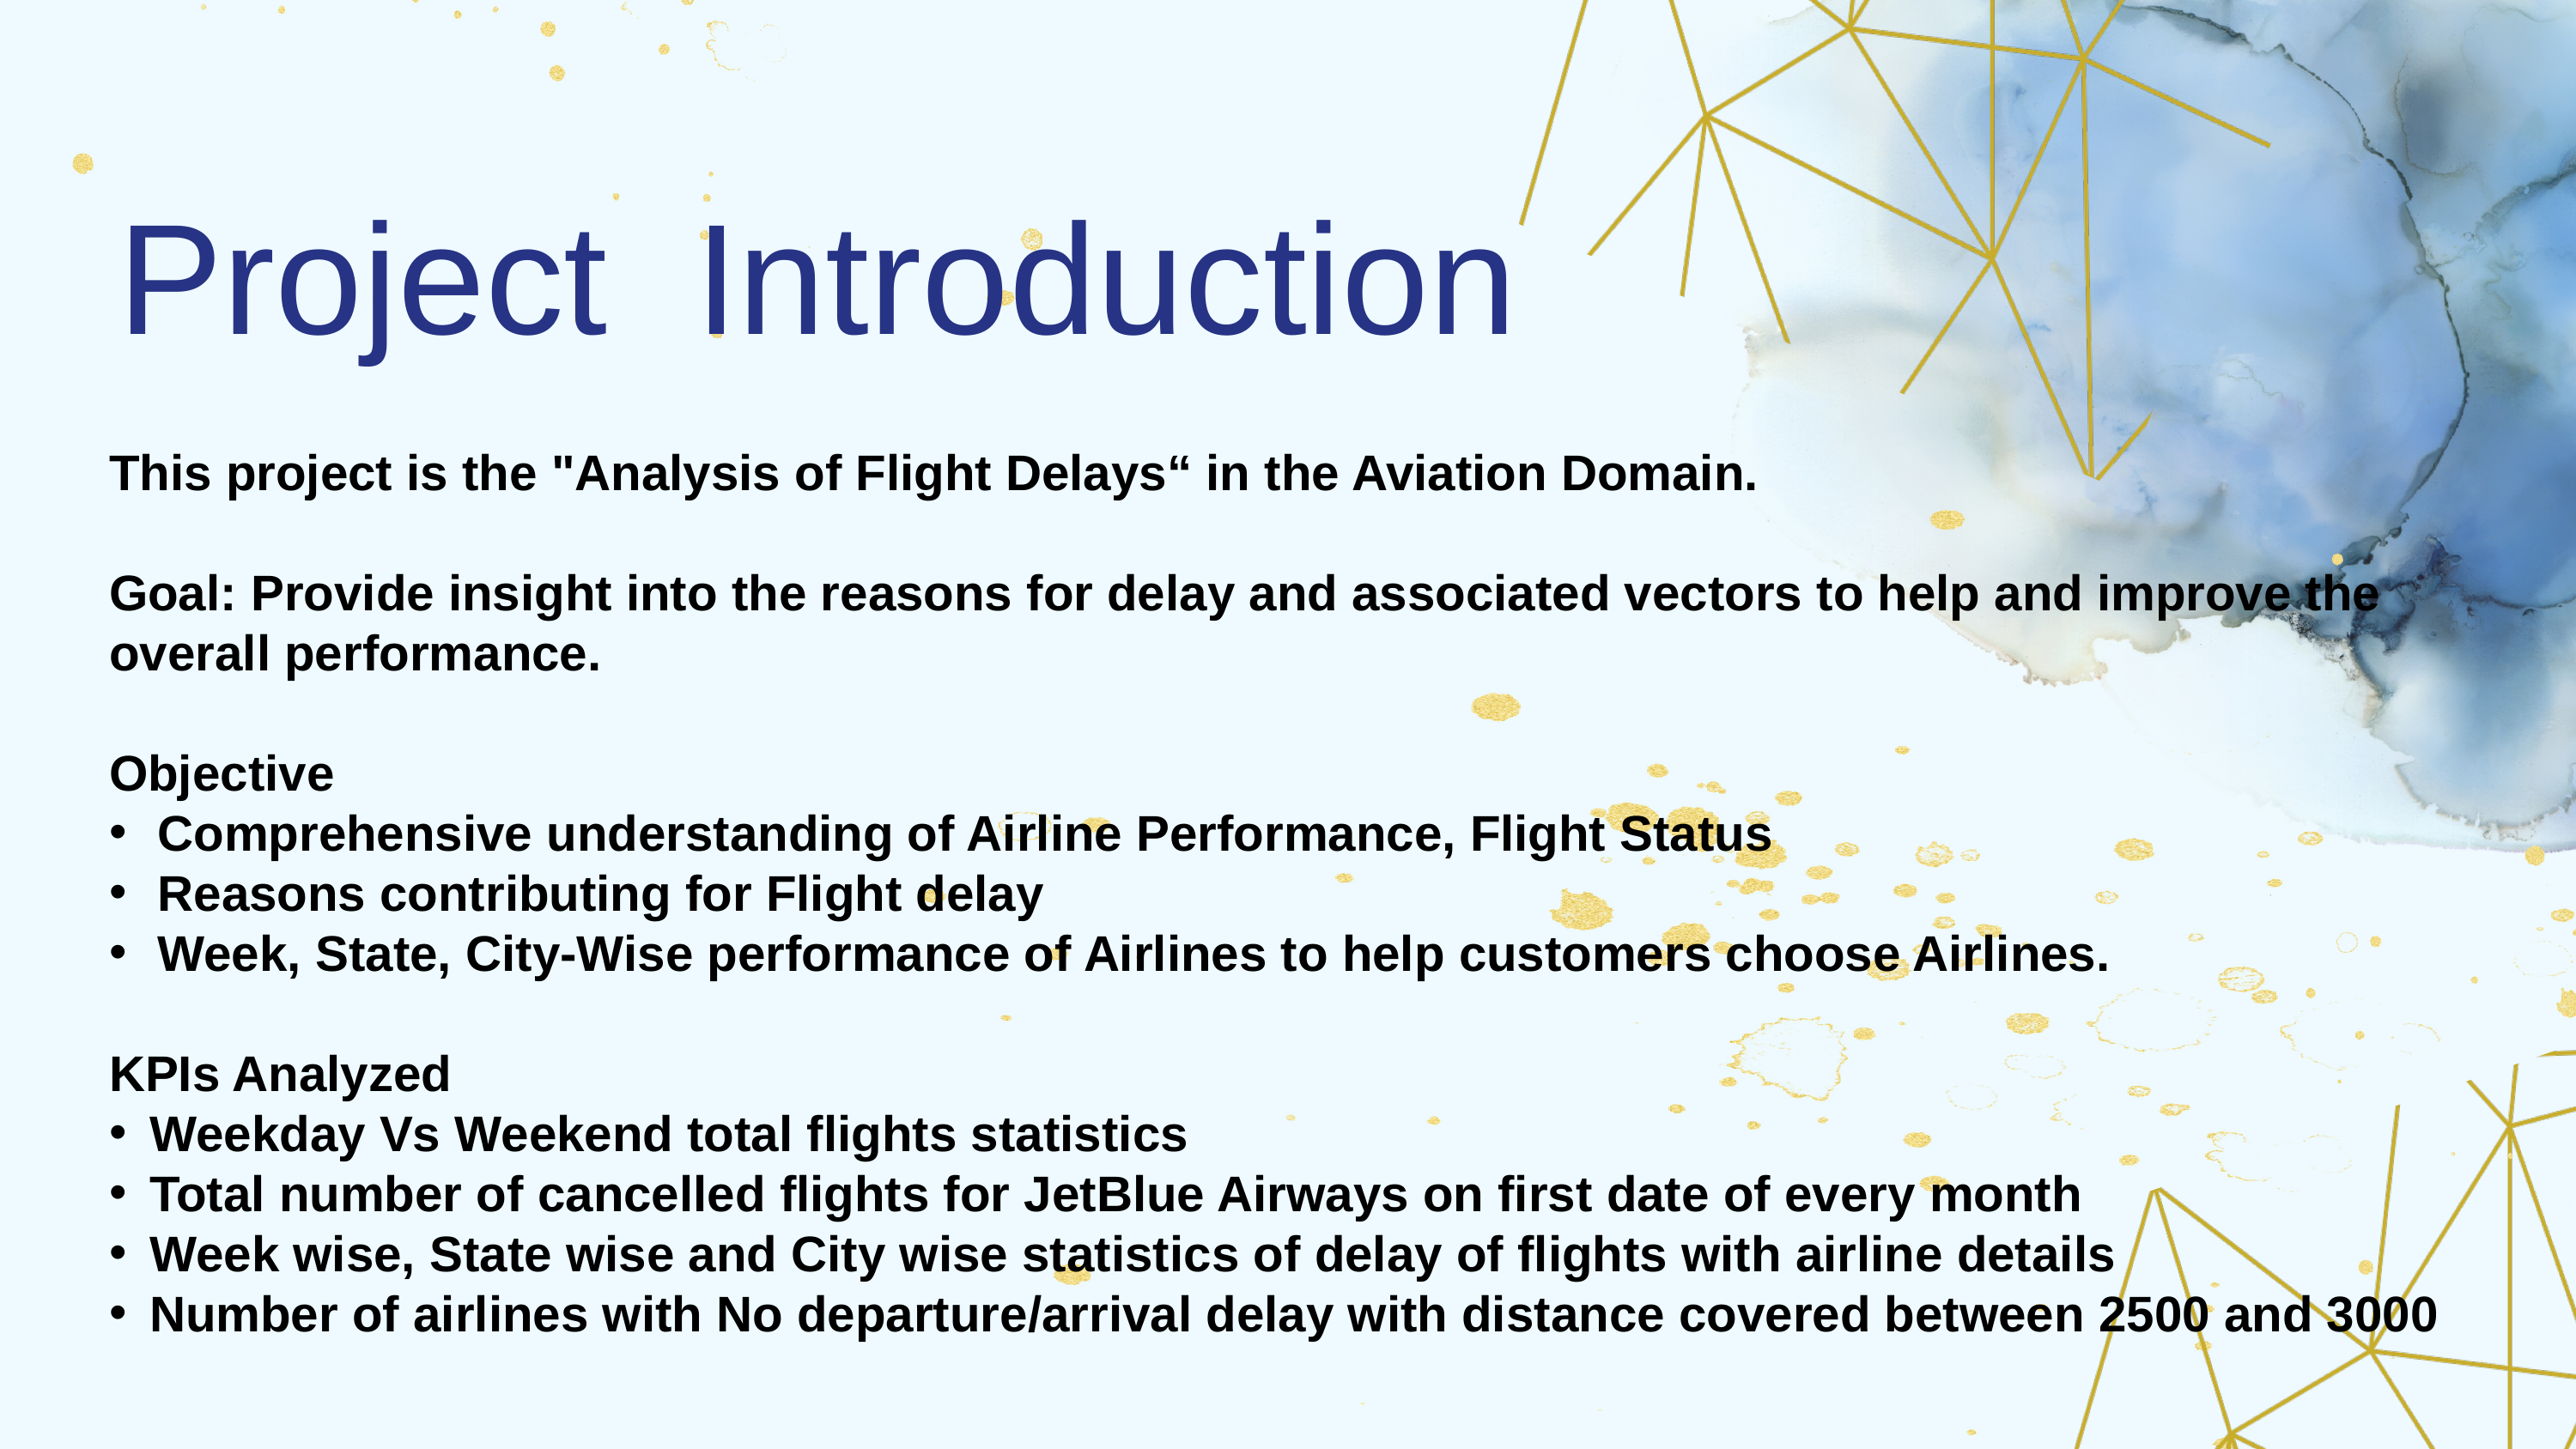

Project  Introduction

This project is the "Analysis of Flight Delays“ in the Aviation Domain.

Goal: Provide insight into the reasons for delay and associated vectors to help and improve the
overall performance.

Objective
Comprehensive understanding of Airline Performance, Flight Status
Reasons contributing for Flight delay
Week, State, City-Wise performance of Airlines to help customers choose Airlines.

KPIs Analyzed
Weekday Vs Weekend total flights statistics
Total number of cancelled flights for JetBlue Airways on first date of every month
Week wise, State wise and City wise statistics of delay of flights with airline details
Number of airlines with No departure/arrival delay with distance covered between 2500 and 3000